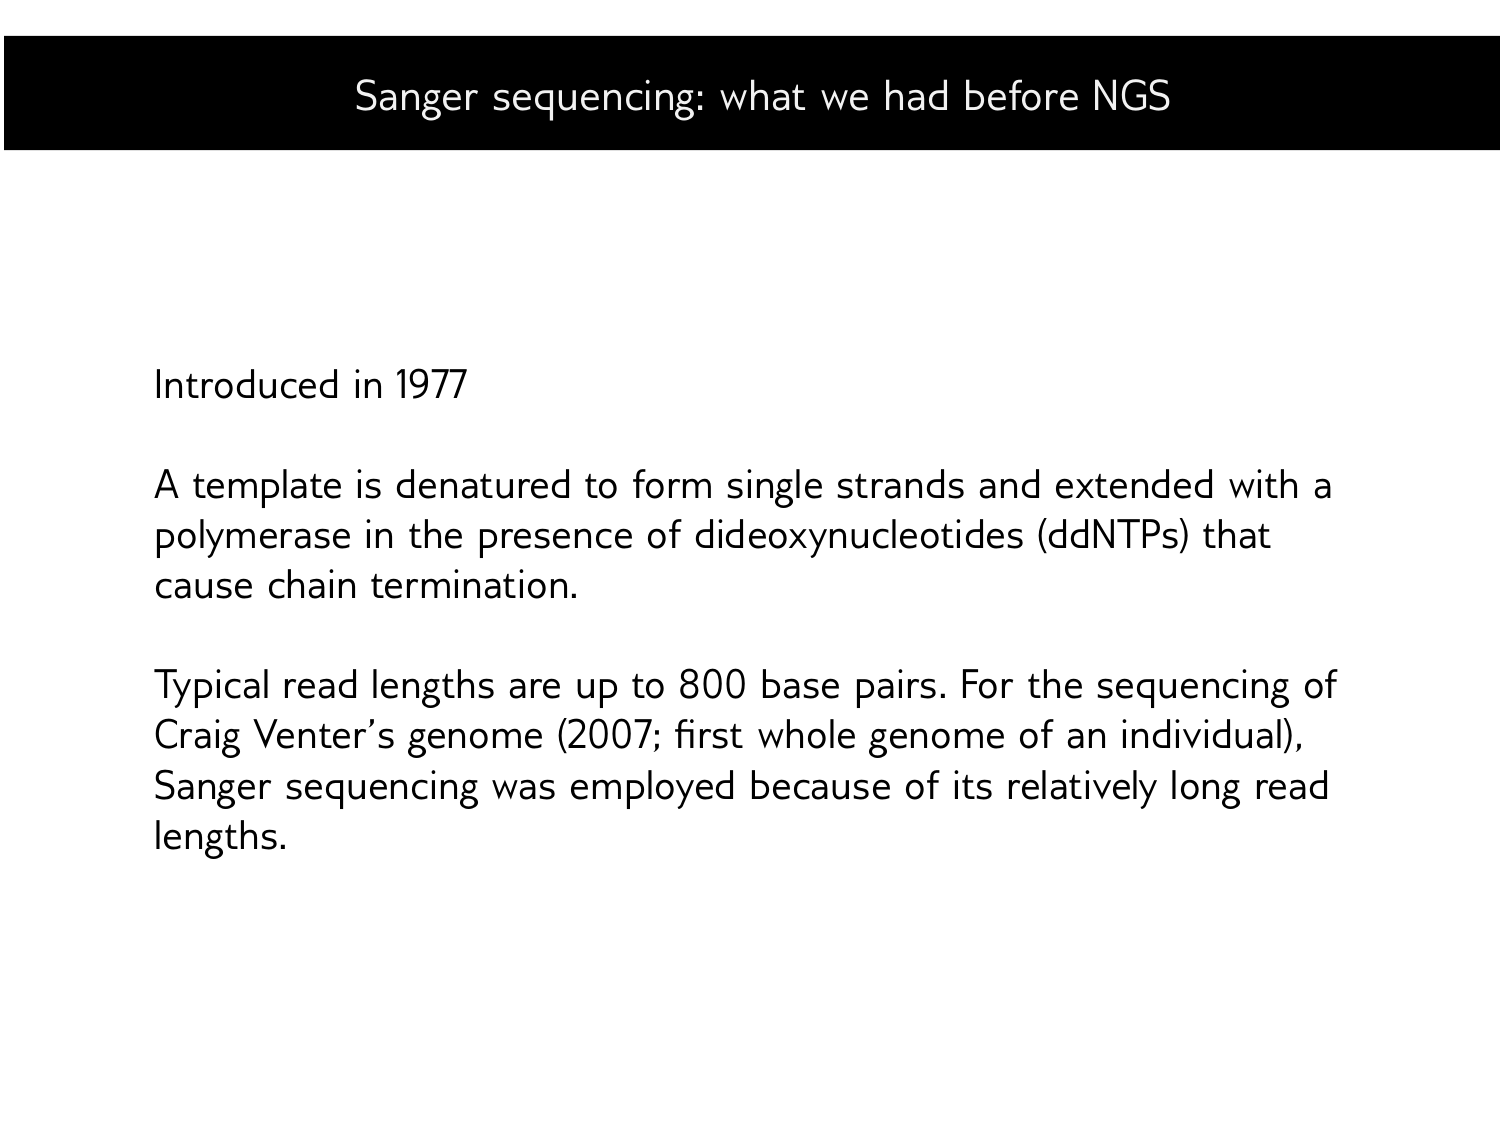

Sanger sequencing: what we had before NGS
Introduced in 1977

A template is denatured to form single strands and extended with a polymerase in the presence of dideoxynucleotides (ddNTPs) that cause chain termination.

Typical read lengths are up to 800 base pairs. For the sequencing of Craig Venter’s genome (2007; first whole genome of an individual), Sanger sequencing was employed because of its relatively long read lengths.